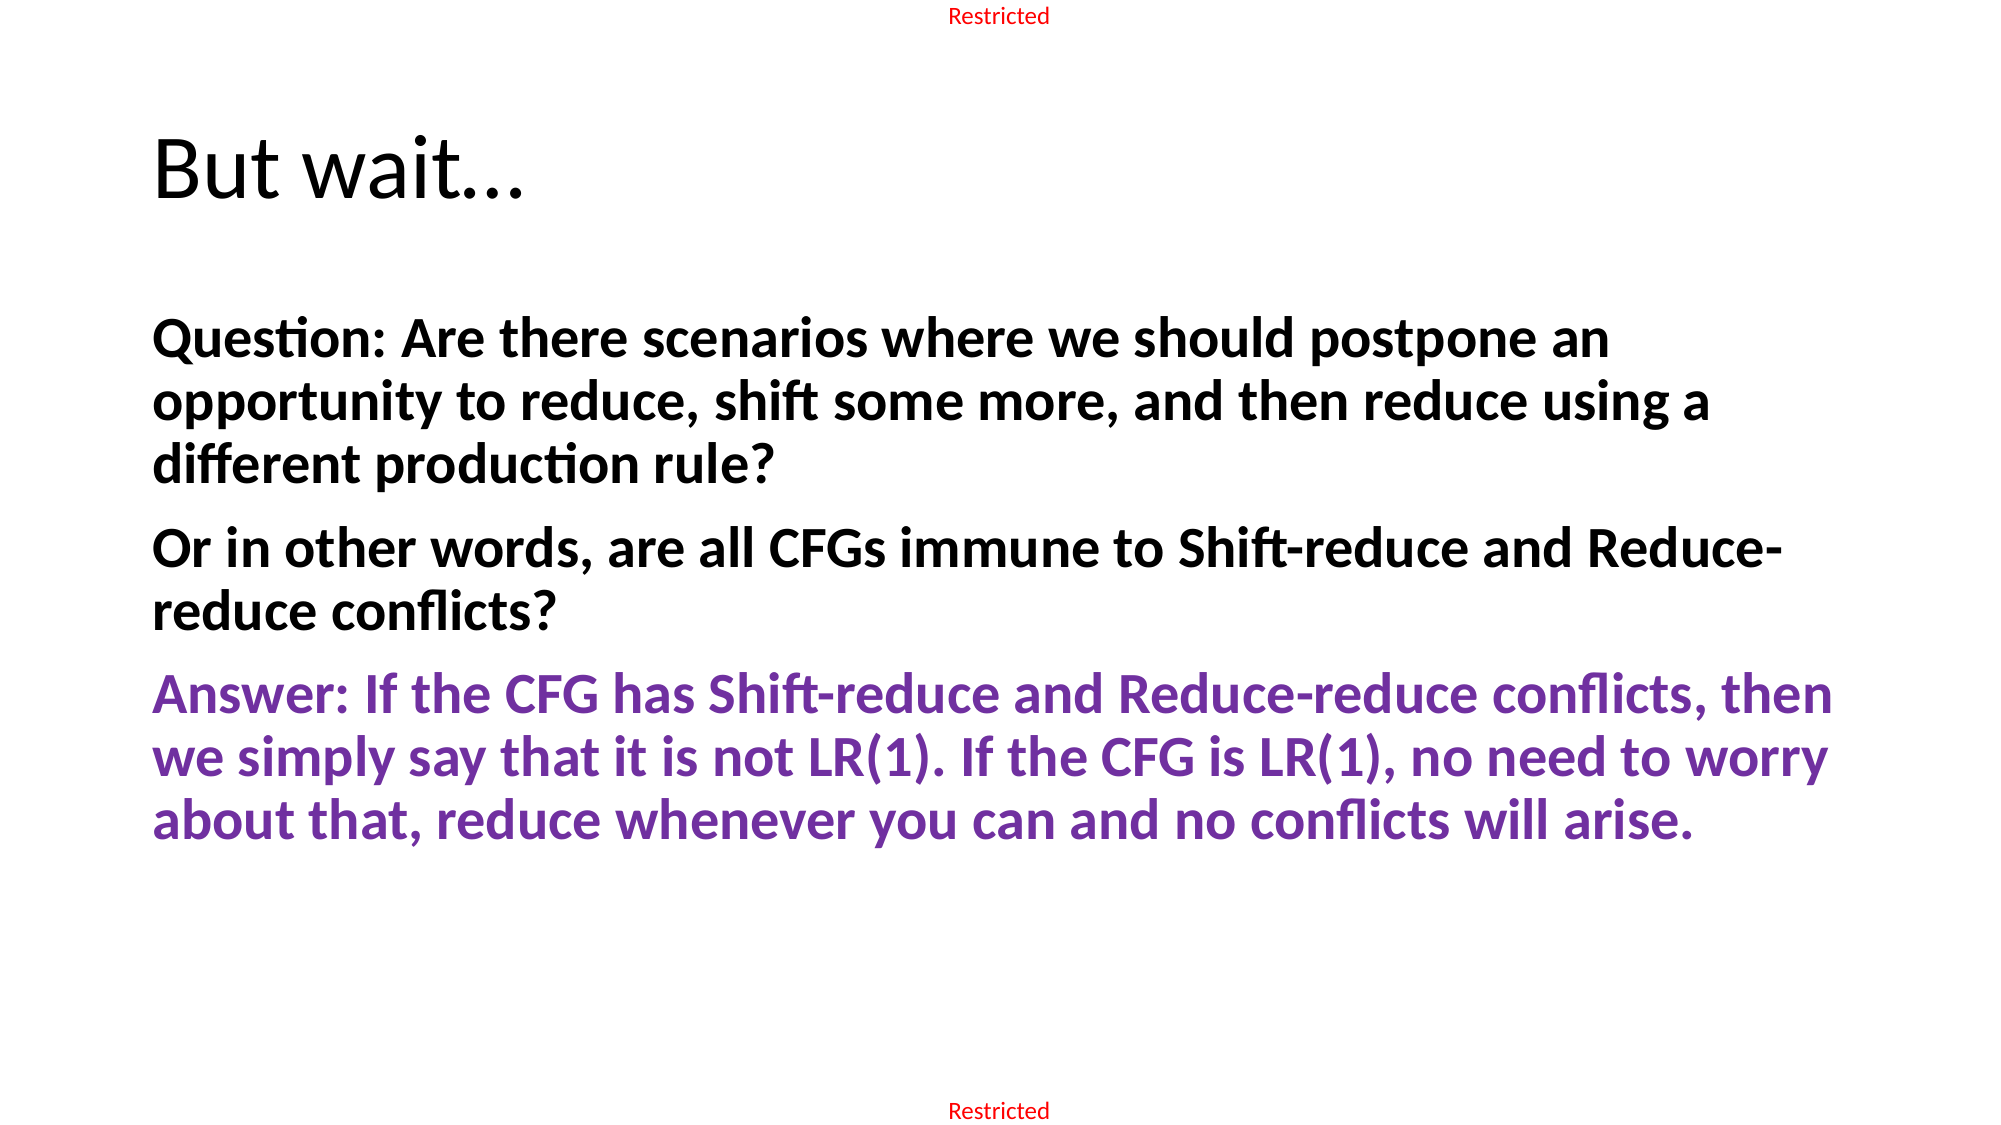

# But wait…
Question: Are there scenarios where we should postpone an opportunity to reduce, shift some more, and then reduce using a different production rule?
Or in other words, are all CFGs immune to Shift-reduce and Reduce-reduce conflicts?
Answer: If the CFG has Shift-reduce and Reduce-reduce conflicts, then we simply say that it is not LR(1). If the CFG is LR(1), no need to worry about that, reduce whenever you can and no conflicts will arise.